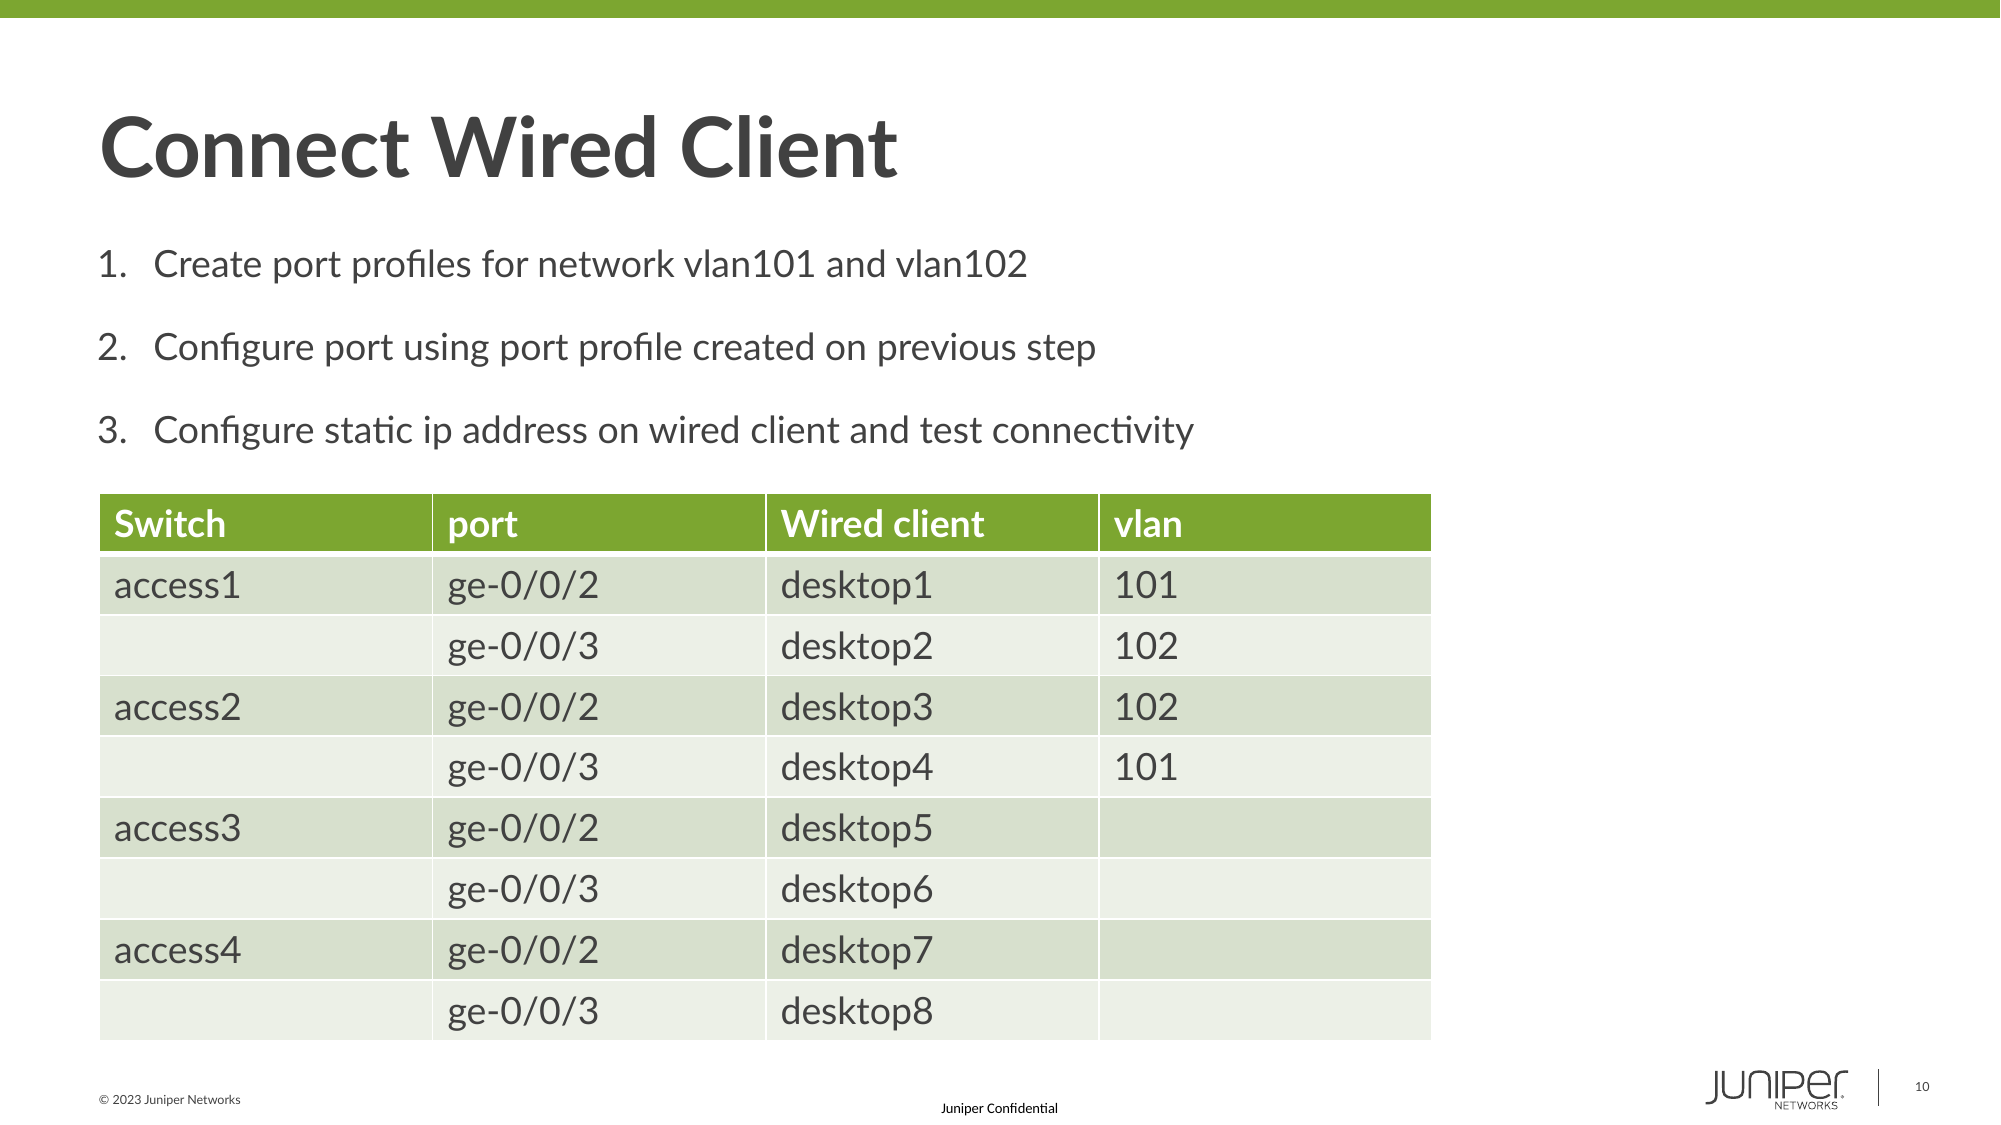

# Connect Wired Client
Create port profiles for network vlan101 and vlan102
Configure port using port profile created on previous step
Configure static ip address on wired client and test connectivity
| Switch | port | Wired client | vlan |
| --- | --- | --- | --- |
| access1 | ge-0/0/2 | desktop1 | 101 |
|  | ge-0/0/3 | desktop2 | 102 |
| access2 | ge-0/0/2 | desktop3 | 102 |
|  | ge-0/0/3 | desktop4 | 101 |
| access3 | ge-0/0/2 | desktop5 |  |
|  | ge-0/0/3 | desktop6 |  |
| access4 | ge-0/0/2 | desktop7 |  |
|  | ge-0/0/3 | desktop8 |  |